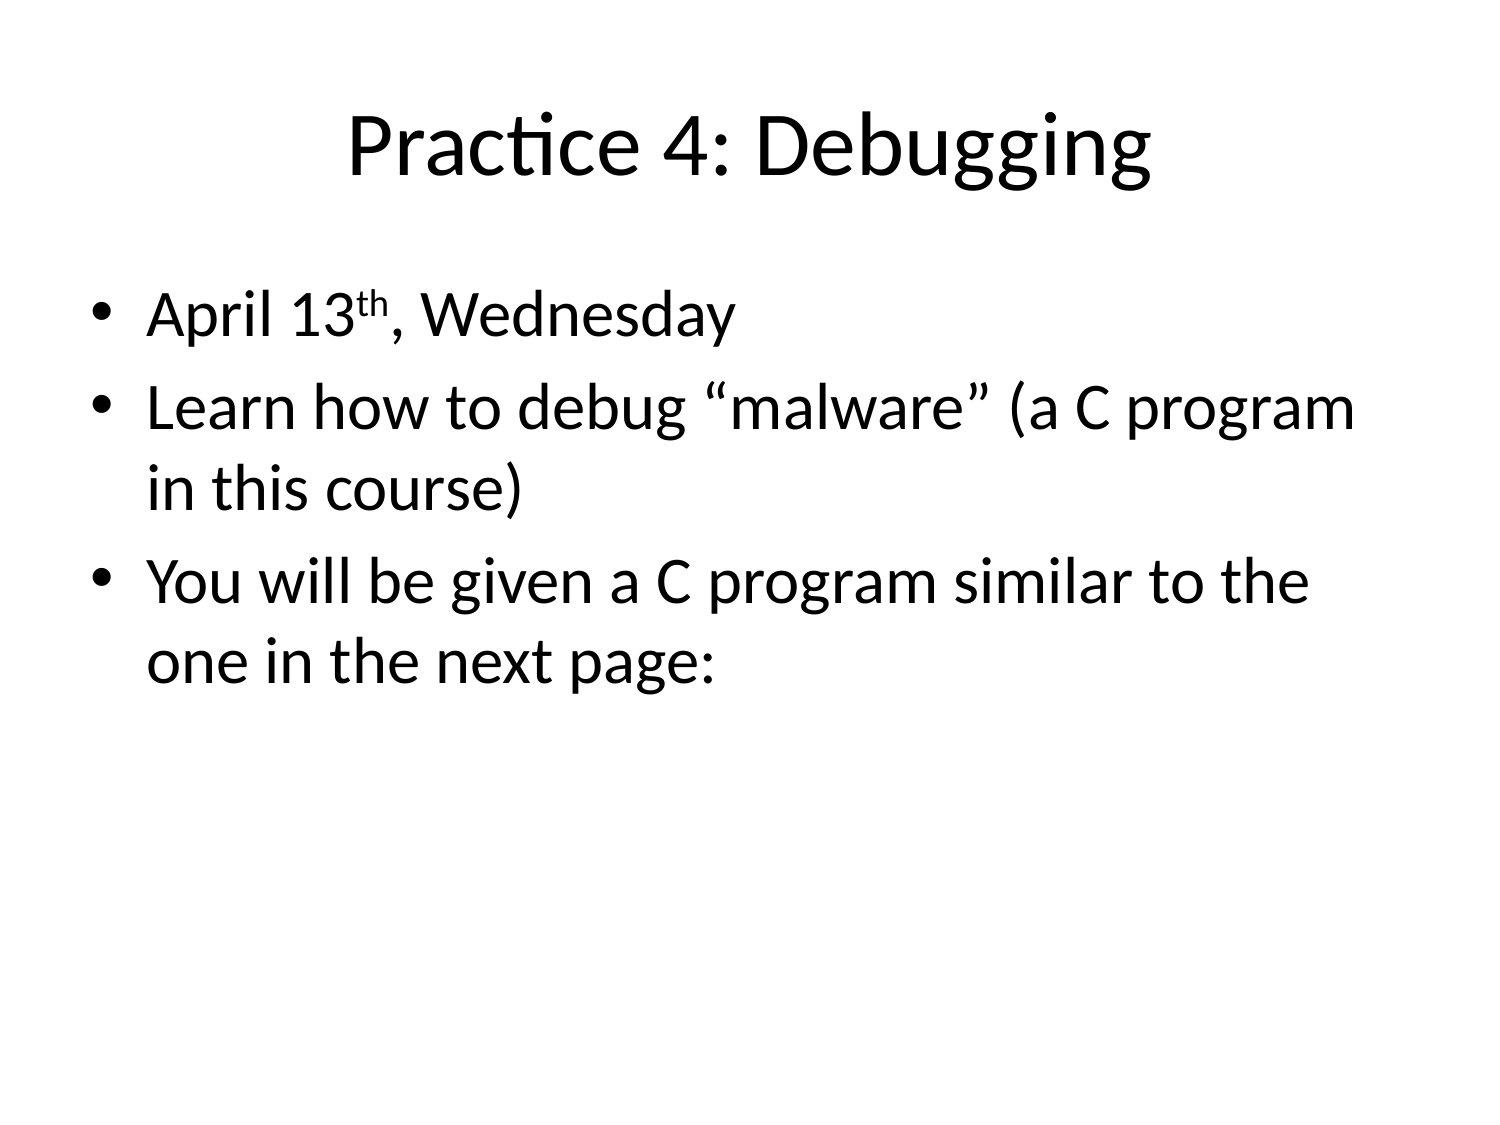

# Practice 4: Debugging
April 13th, Wednesday
Learn how to debug “malware” (a C program in this course)
You will be given a C program similar to the one in the next page: